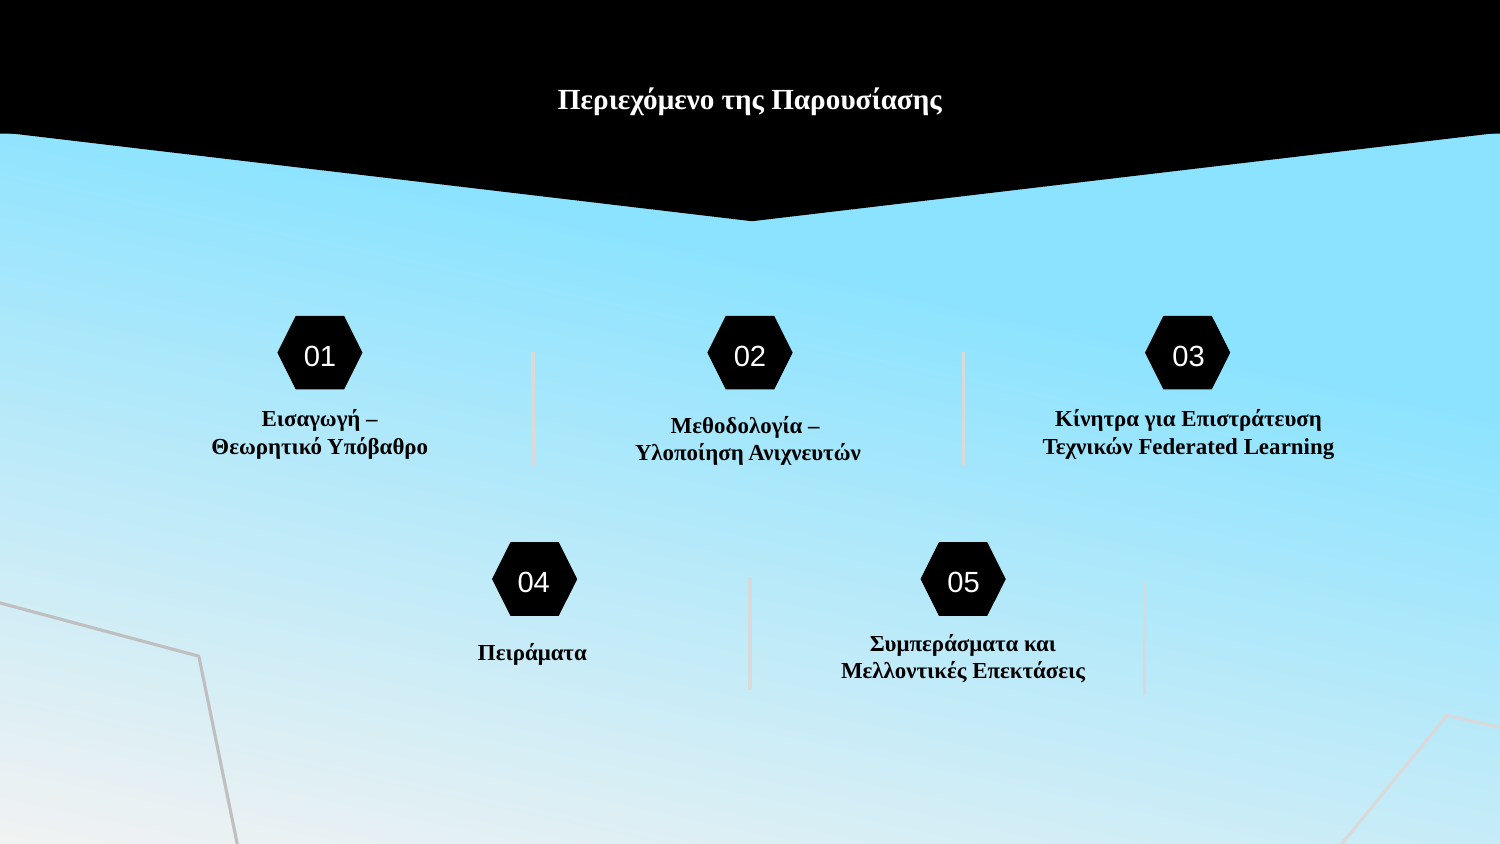

Περιεχόμενο της Παρουσίασης
01
02
03
# Εισαγωγή – Θεωρητικό Υπόβαθρο
Κίνητρα για Επιστράτευση Τεχνικών Federated Learning
Μεθοδολογία –
Υλοποίηση Ανιχνευτών
04
05

Πειράματα
Συμπεράσματα και Μελλοντικές Επεκτάσεις